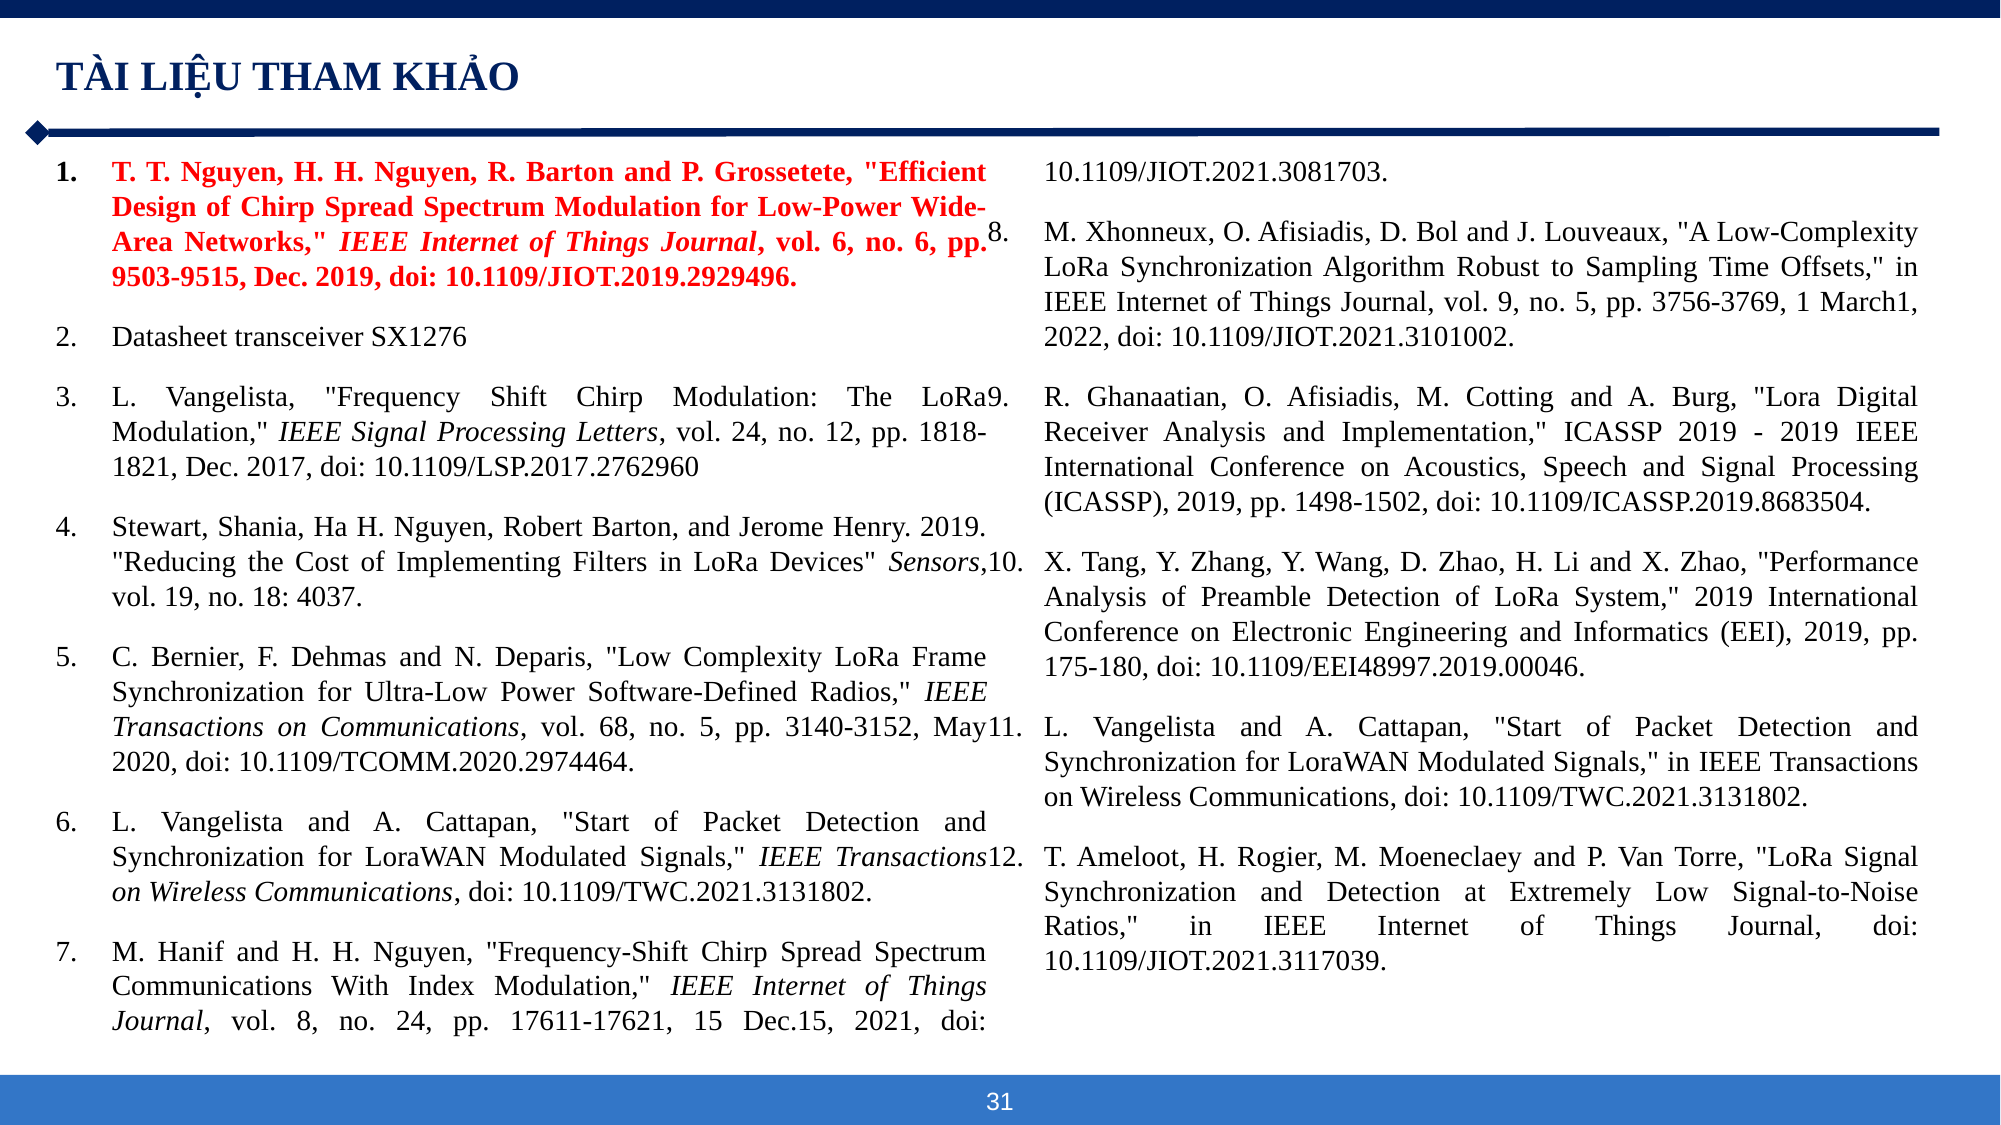

TÀI LIỆU THAM KHẢO
T. T. Nguyen, H. H. Nguyen, R. Barton and P. Grossetete, "Efficient Design of Chirp Spread Spectrum Modulation for Low-Power Wide-Area Networks," IEEE Internet of Things Journal, vol. 6, no. 6, pp. 9503-9515, Dec. 2019, doi: 10.1109/JIOT.2019.2929496.
Datasheet transceiver SX1276
L. Vangelista, "Frequency Shift Chirp Modulation: The LoRa Modulation," IEEE Signal Processing Letters, vol. 24, no. 12, pp. 1818-1821, Dec. 2017, doi: 10.1109/LSP.2017.2762960
Stewart, Shania, Ha H. Nguyen, Robert Barton, and Jerome Henry. 2019. "Reducing the Cost of Implementing Filters in LoRa Devices" Sensors, vol. 19, no. 18: 4037.
C. Bernier, F. Dehmas and N. Deparis, "Low Complexity LoRa Frame Synchronization for Ultra-Low Power Software-Defined Radios," IEEE Transactions on Communications, vol. 68, no. 5, pp. 3140-3152, May 2020, doi: 10.1109/TCOMM.2020.2974464.
L. Vangelista and A. Cattapan, "Start of Packet Detection and Synchronization for LoraWAN Modulated Signals," IEEE Transactions on Wireless Communications, doi: 10.1109/TWC.2021.3131802.
M. Hanif and H. H. Nguyen, "Frequency-Shift Chirp Spread Spectrum Communications With Index Modulation," IEEE Internet of Things Journal, vol. 8, no. 24, pp. 17611-17621, 15 Dec.15, 2021, doi: 10.1109/JIOT.2021.3081703.
M. Xhonneux, O. Afisiadis, D. Bol and J. Louveaux, "A Low-Complexity LoRa Synchronization Algorithm Robust to Sampling Time Offsets," in IEEE Internet of Things Journal, vol. 9, no. 5, pp. 3756-3769, 1 March1, 2022, doi: 10.1109/JIOT.2021.3101002.
R. Ghanaatian, O. Afisiadis, M. Cotting and A. Burg, "Lora Digital Receiver Analysis and Implementation," ICASSP 2019 - 2019 IEEE International Conference on Acoustics, Speech and Signal Processing (ICASSP), 2019, pp. 1498-1502, doi: 10.1109/ICASSP.2019.8683504.
X. Tang, Y. Zhang, Y. Wang, D. Zhao, H. Li and X. Zhao, "Performance Analysis of Preamble Detection of LoRa System," 2019 International Conference on Electronic Engineering and Informatics (EEI), 2019, pp. 175-180, doi: 10.1109/EEI48997.2019.00046.
L. Vangelista and A. Cattapan, "Start of Packet Detection and Synchronization for LoraWAN Modulated Signals," in IEEE Transactions on Wireless Communications, doi: 10.1109/TWC.2021.3131802.
T. Ameloot, H. Rogier, M. Moeneclaey and P. Van Torre, "LoRa Signal Synchronization and Detection at Extremely Low Signal-to-Noise Ratios," in IEEE Internet of Things Journal, doi: 10.1109/JIOT.2021.3117039.